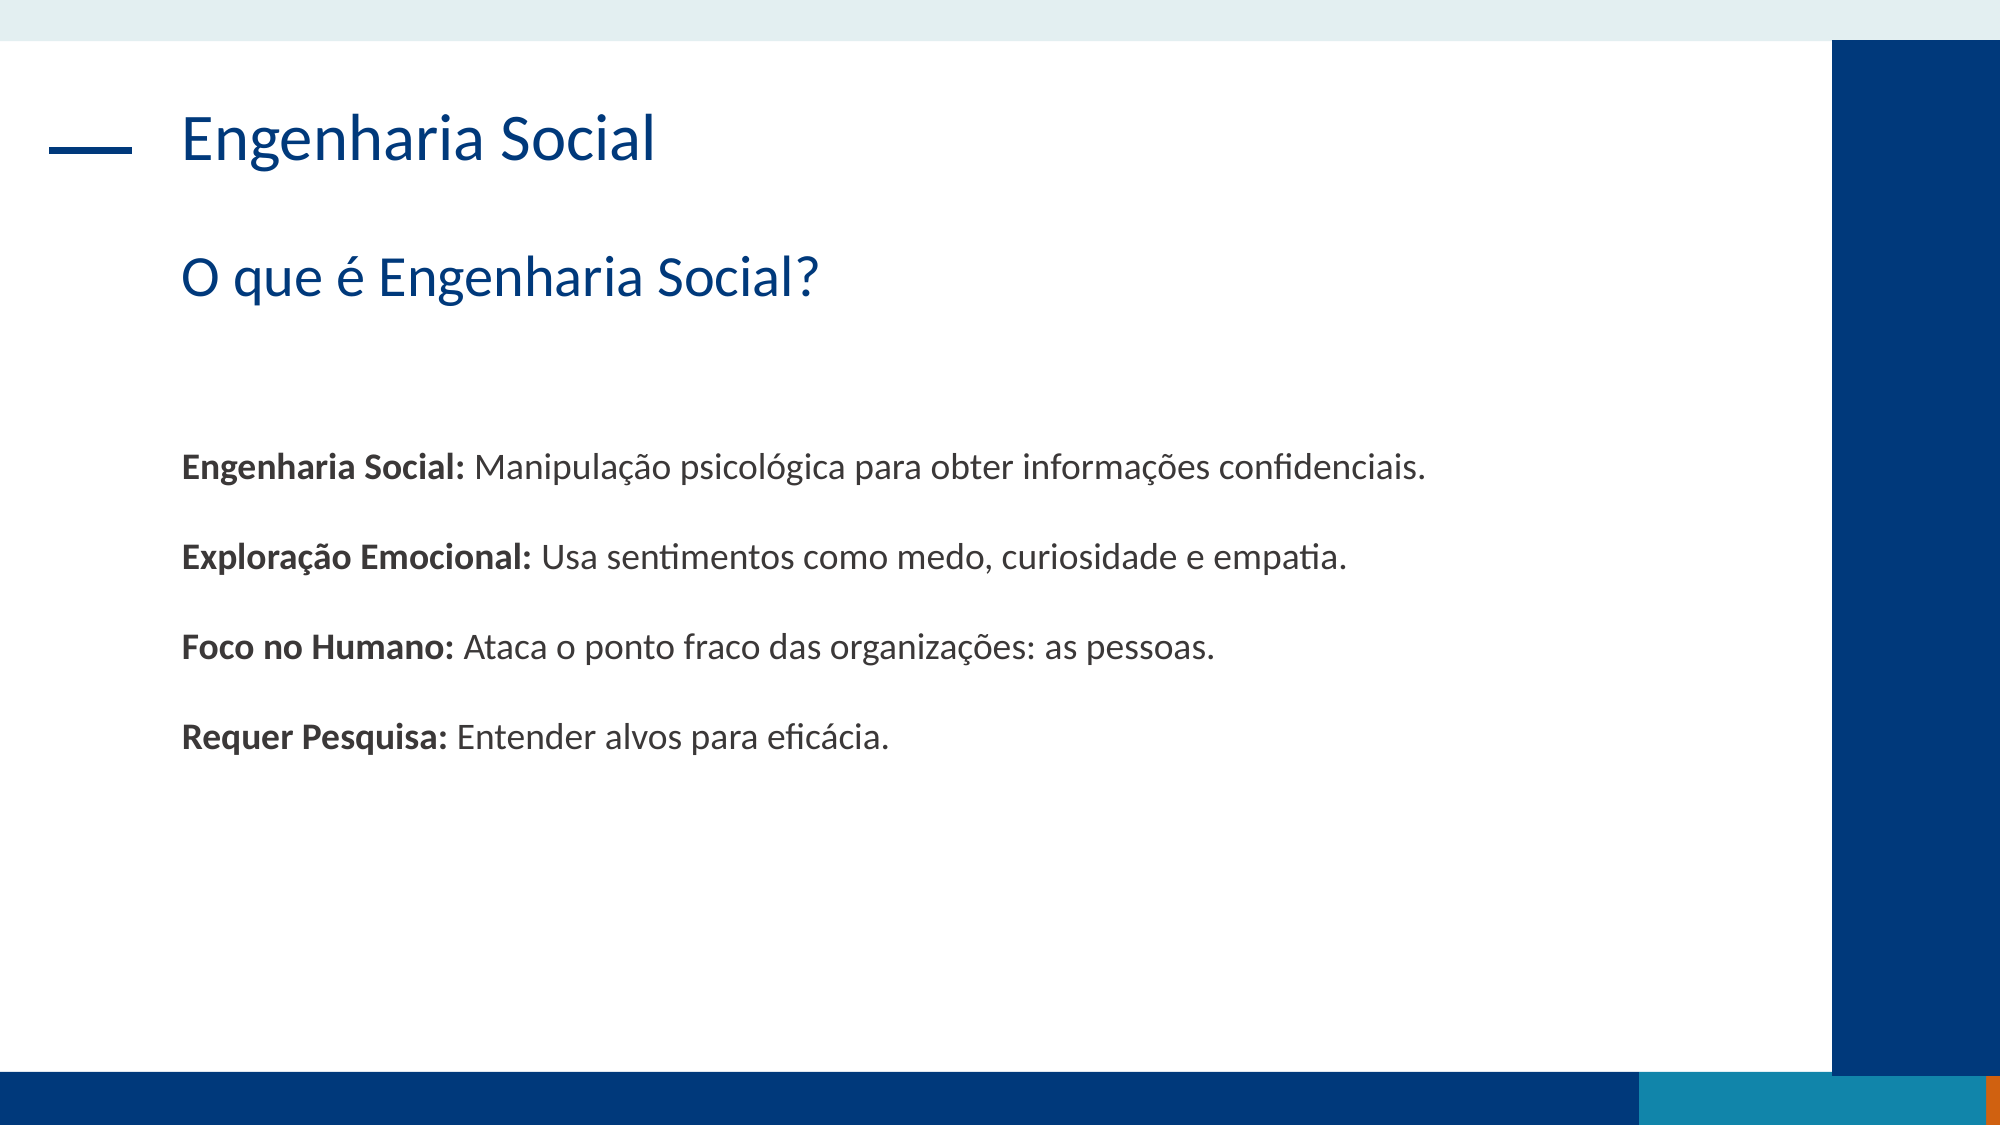

Engenharia Social
O que é Engenharia Social?

Engenharia Social: Manipulação psicológica para obter informações confidenciais.

Exploração Emocional: Usa sentimentos como medo, curiosidade e empatia.

Foco no Humano: Ataca o ponto fraco das organizações: as pessoas.

Requer Pesquisa: Entender alvos para eficácia.